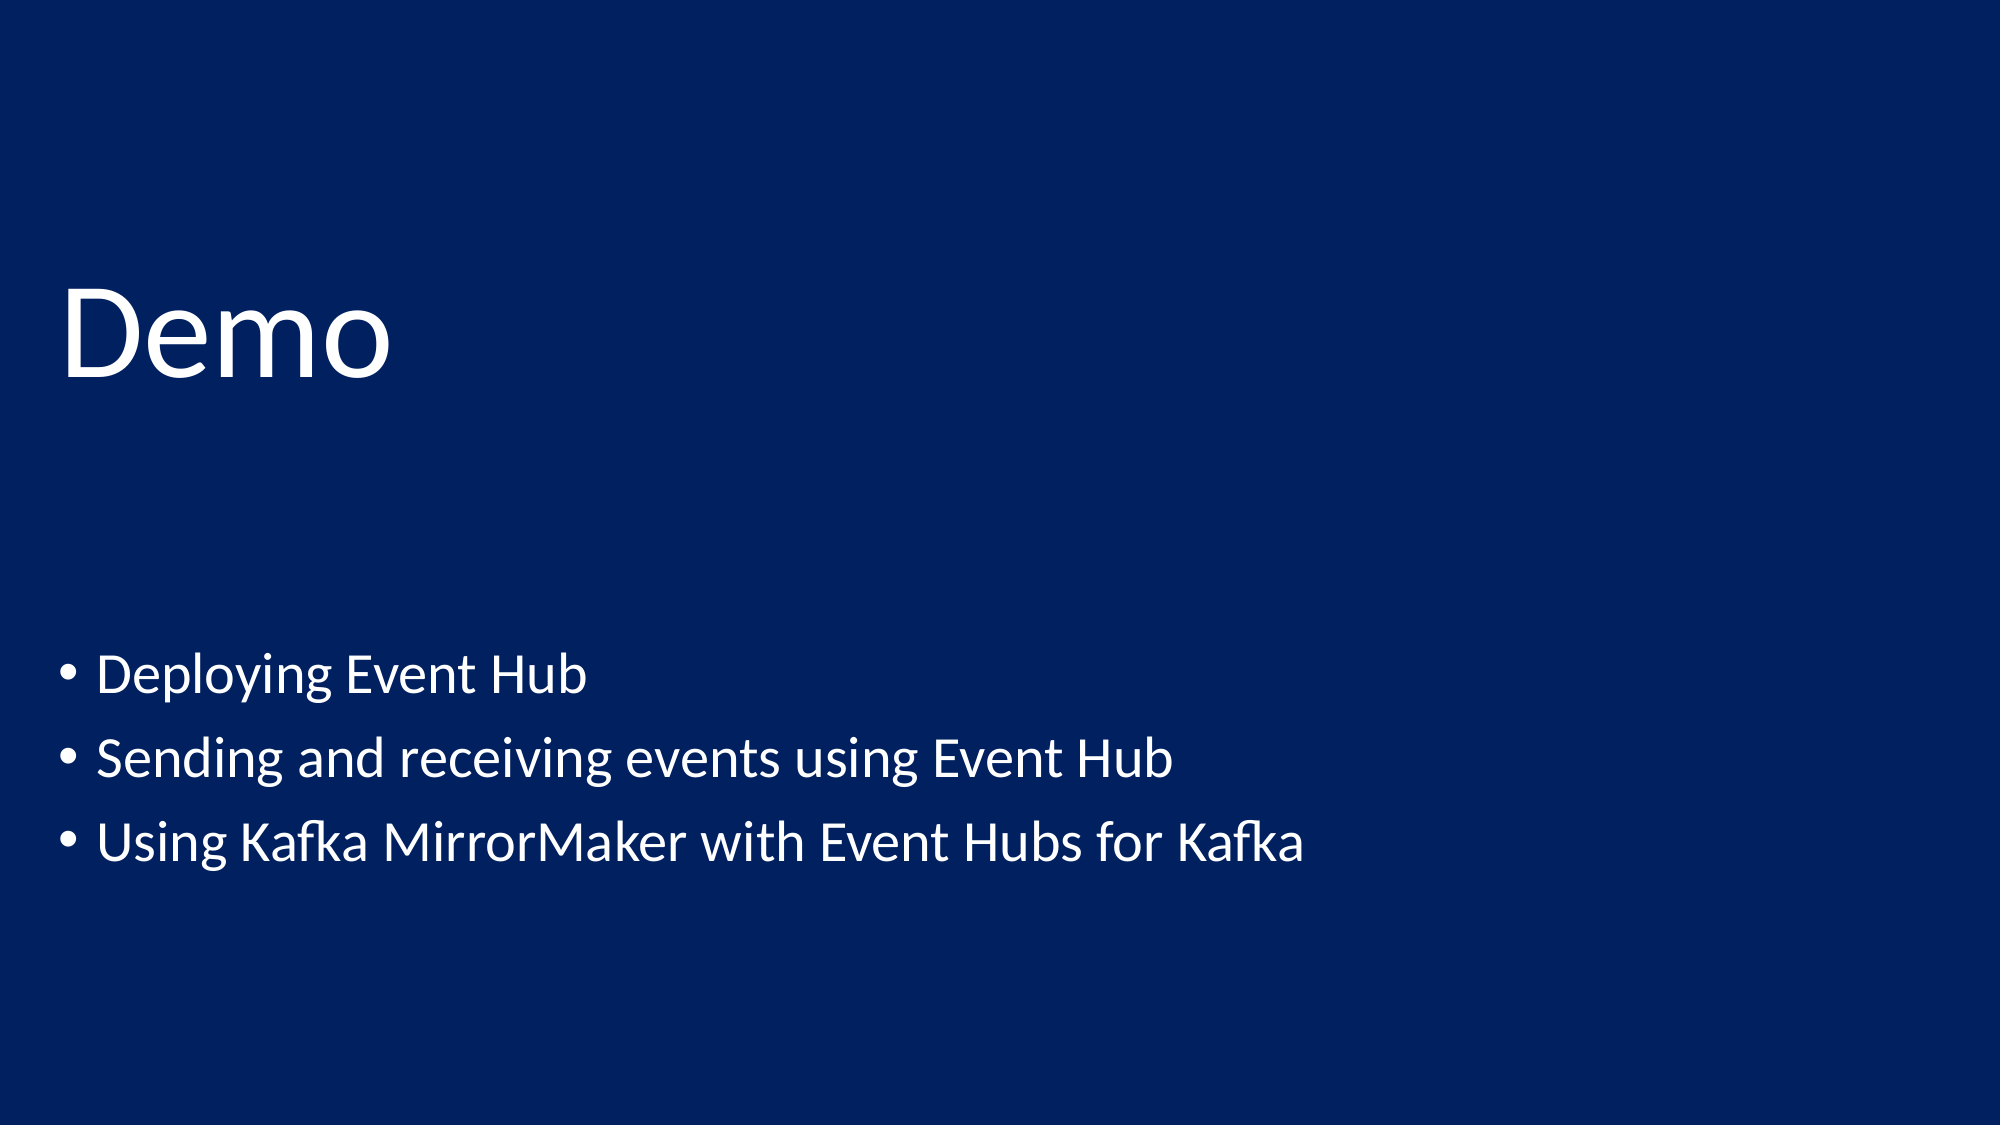

# Demo
Deploying Event Hub
Sending and receiving events using Event Hub
Using Kafka MirrorMaker with Event Hubs for Kafka